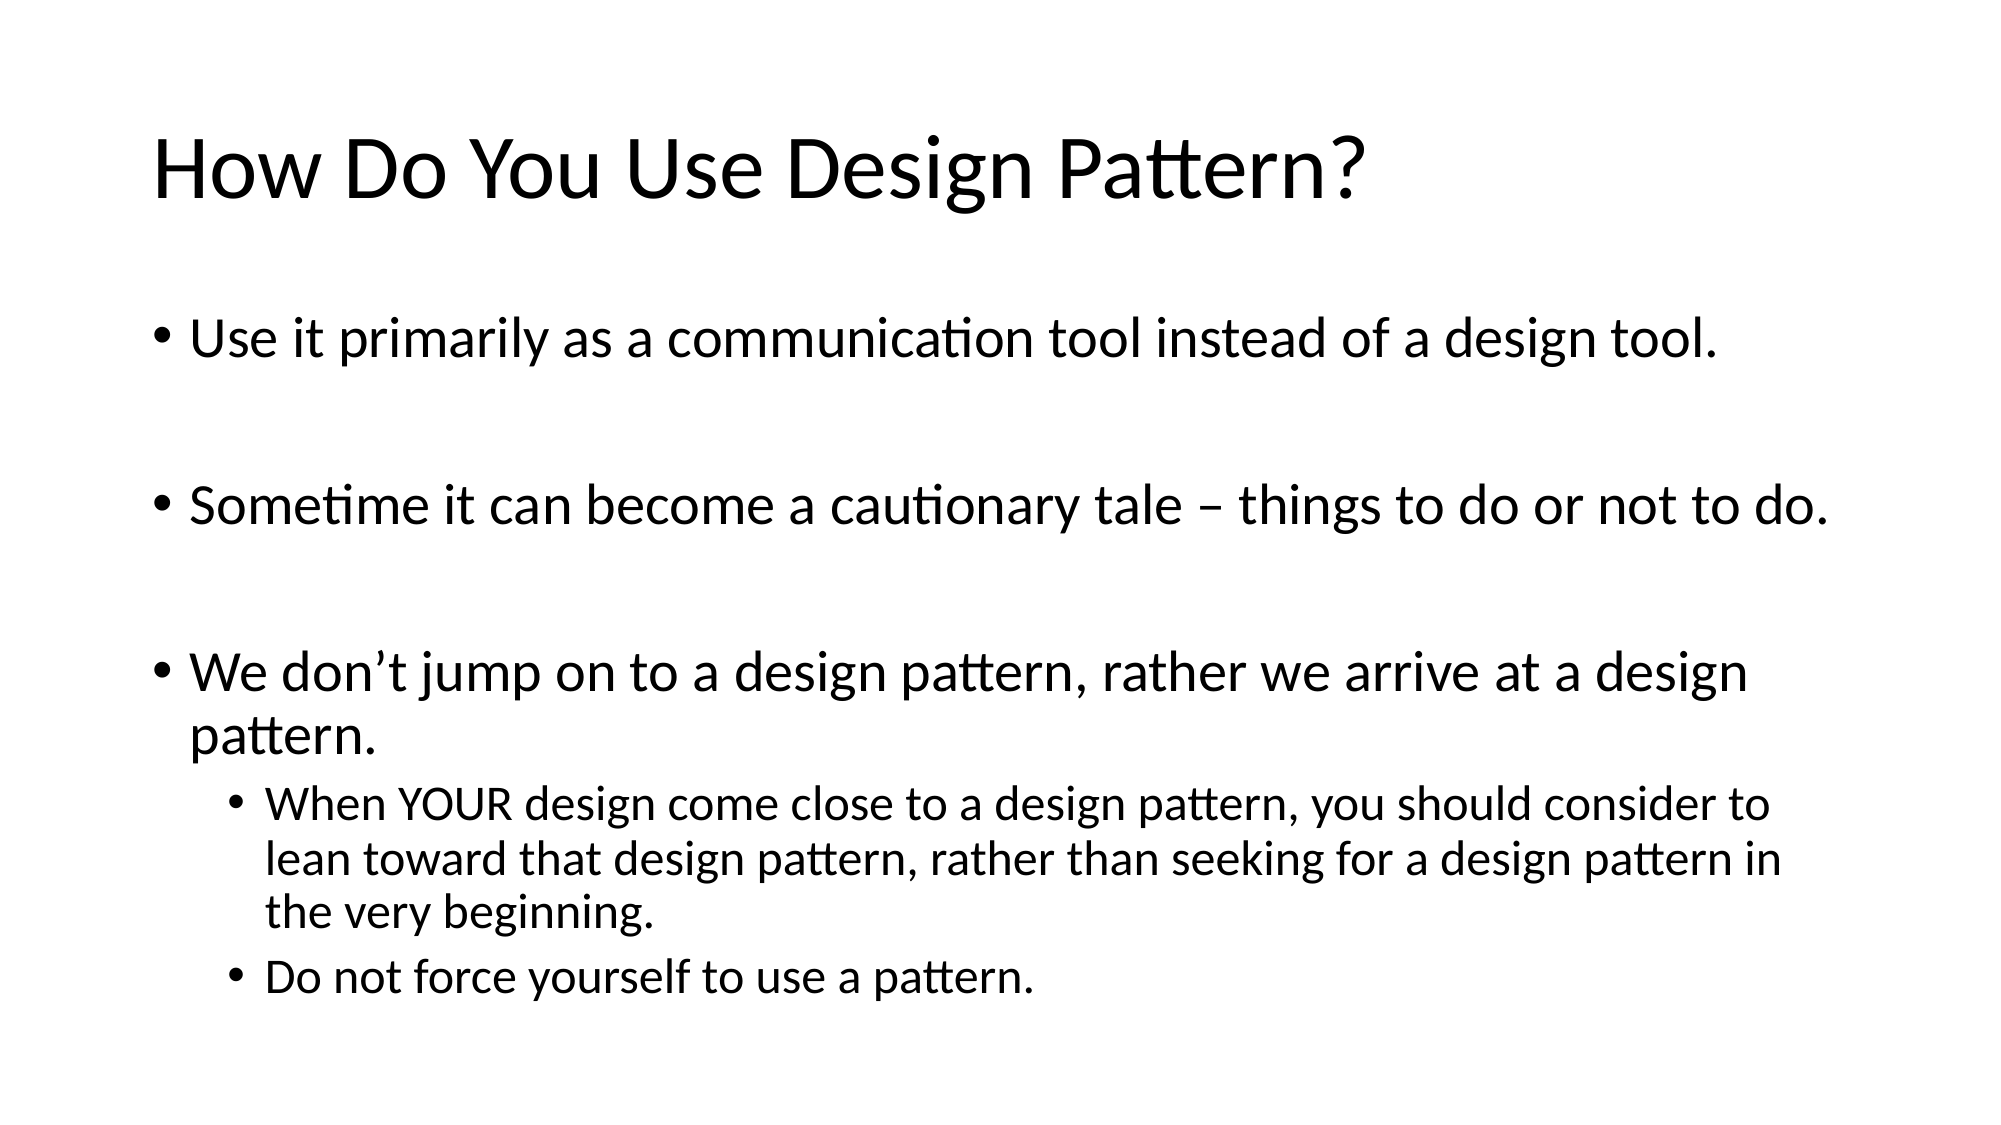

# How Do You Use Design Pattern?
Use it primarily as a communication tool instead of a design tool.

Sometime it can become a cautionary tale – things to do or not to do.

We don’t jump on to a design pattern, rather we arrive at a design pattern.
When YOUR design come close to a design pattern, you should consider to lean toward that design pattern, rather than seeking for a design pattern in the very beginning.
Do not force yourself to use a pattern.